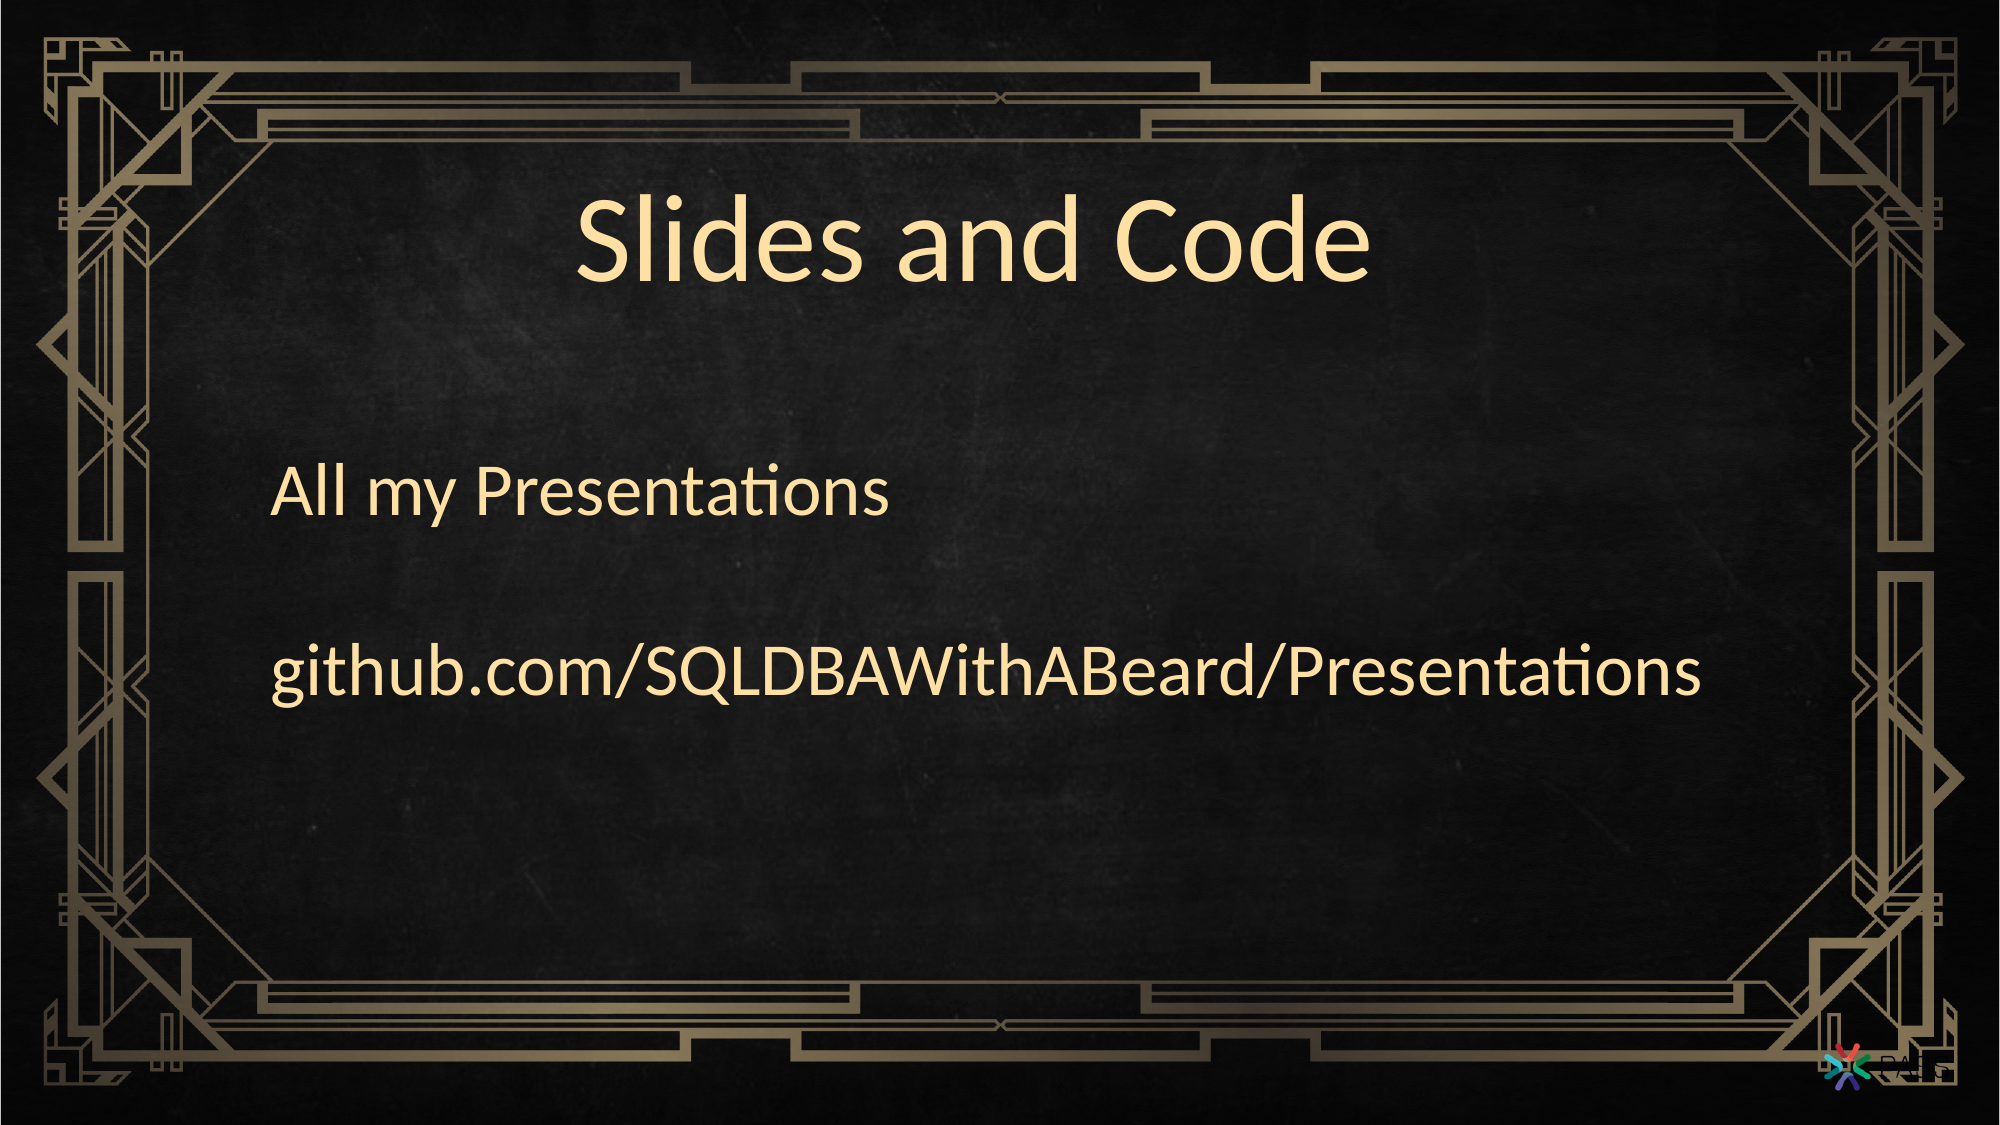

Slides and Code
All my Presentations

github.com/SQLDBAWithABeard/Presentations